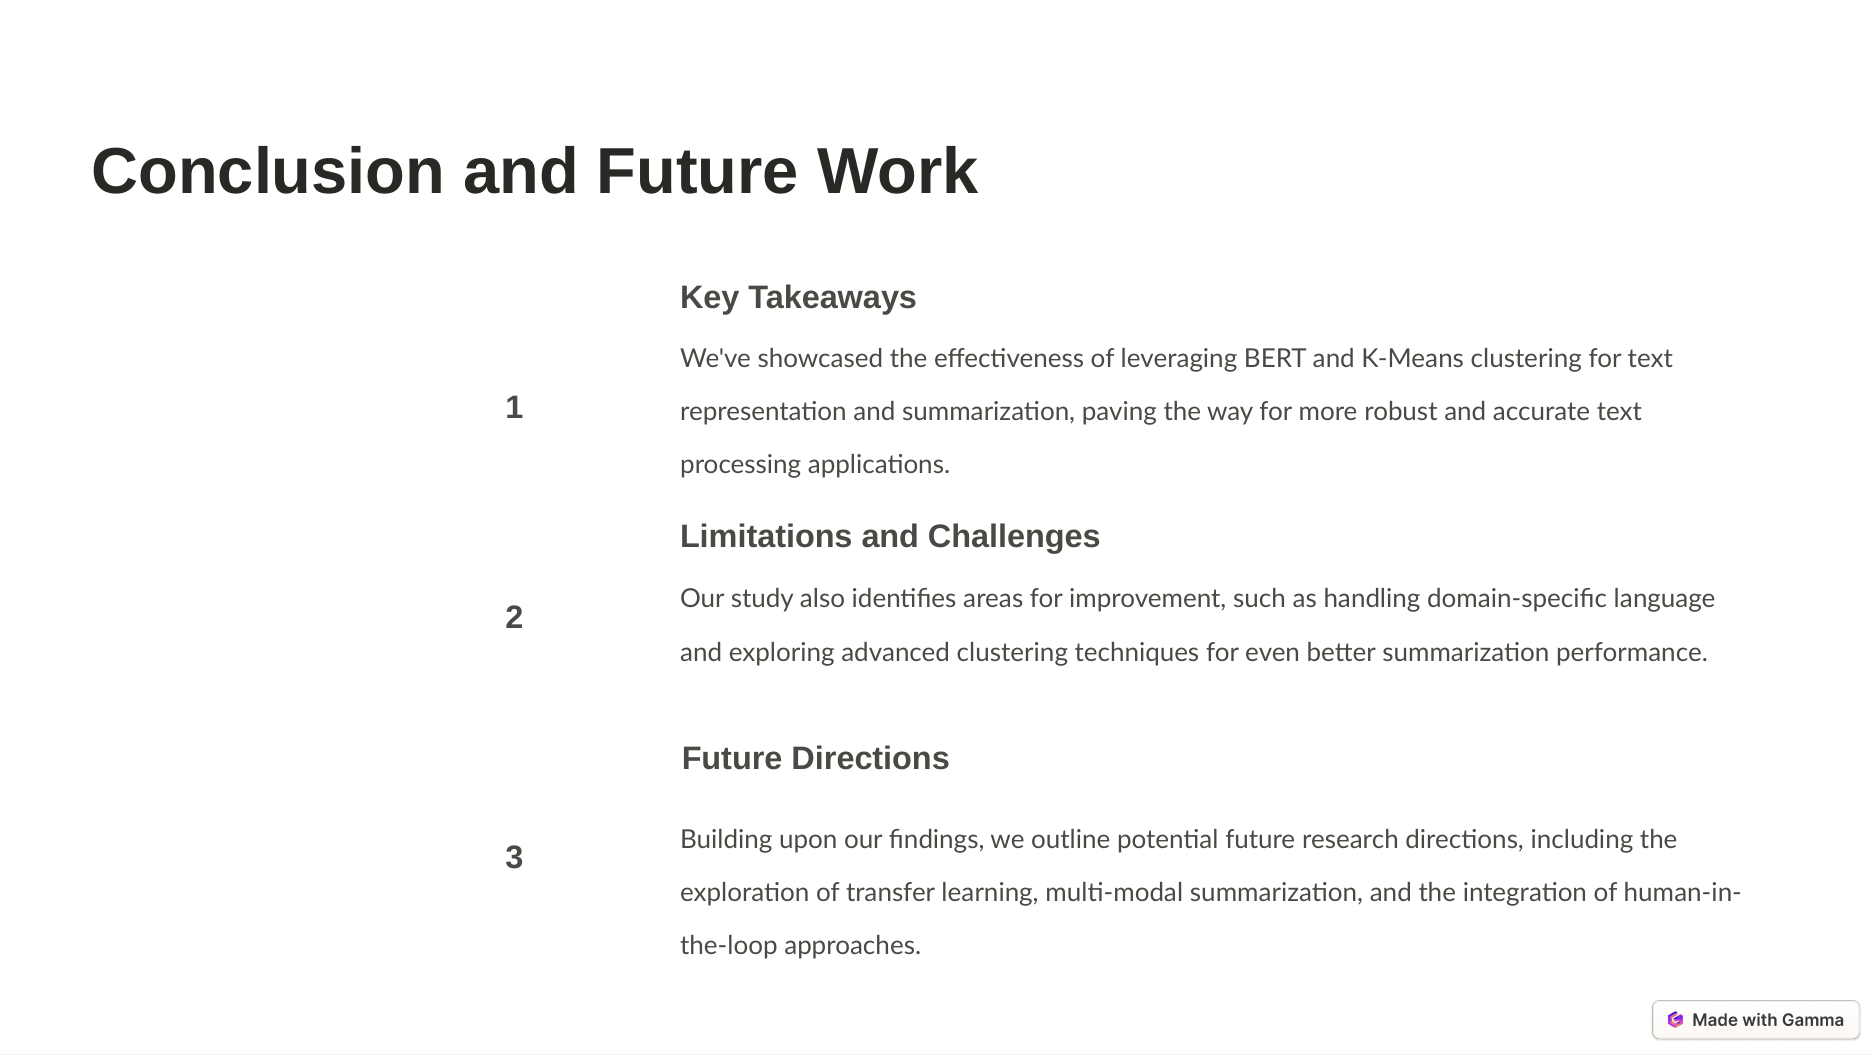

Conclusion and Future Work
Key Takeaways
We've showcased the effectiveness of leveraging BERT and K-Means clustering for text representation and summarization, paving the way for more robust and accurate text processing applications.
1
Limitations and Challenges
Our study also identifies areas for improvement, such as handling domain-specific language and exploring advanced clustering techniques for even better summarization performance.
2
Future Directions
Building upon our findings, we outline potential future research directions, including the exploration of transfer learning, multi-modal summarization, and the integration of human-in-the-loop approaches.
3